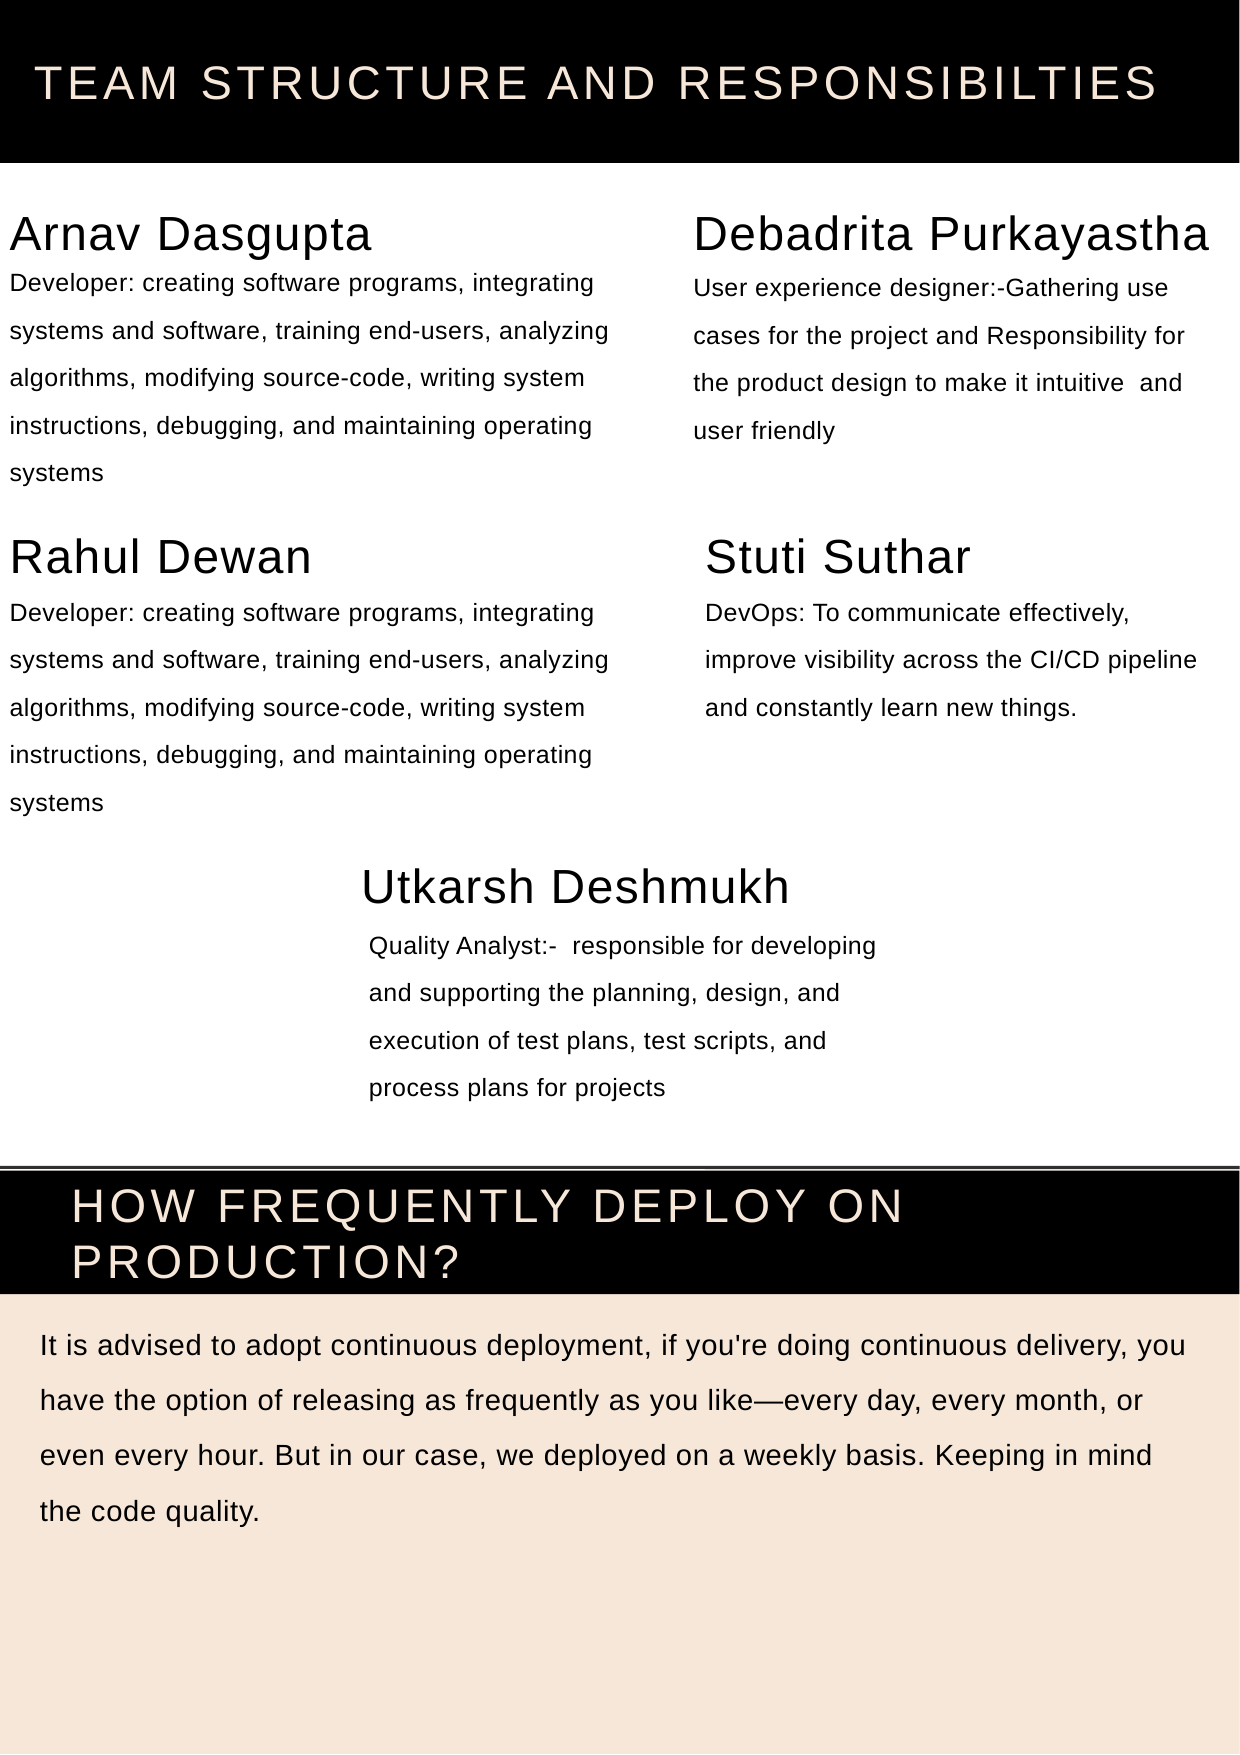

TEAM STRUCTURE AND RESPONSIBILTIES
Arnav Dasgupta
Debadrita Purkayastha
Developer: creating software programs, integrating systems and software, training end-users, analyzing algorithms, modifying source-code, writing system instructions, debugging, and maintaining operating systems
User experience designer:-Gathering use cases for the project and Responsibility for the product design to make it intuitive  and user friendly
Rahul Dewan
Stuti Suthar
Developer: creating software programs, integrating systems and software, training end-users, analyzing algorithms, modifying source-code, writing system instructions, debugging, and maintaining operating systems
DevOps: To communicate effectively, improve visibility across the CI/CD pipeline and constantly learn new things.
Utkarsh Deshmukh
Quality Analyst:-  responsible for developing and supporting the planning, design, and execution of test plans, test scripts, and process plans for projects

HOW FREQUENTLY DEPLOY ON PRODUCTION?
It is advised to adopt continuous deployment, if you're doing continuous delivery, you have the option of releasing as frequently as you like—every day, every month, or even every hour. But in our case, we deployed on a weekly basis. Keeping in mind the code quality.